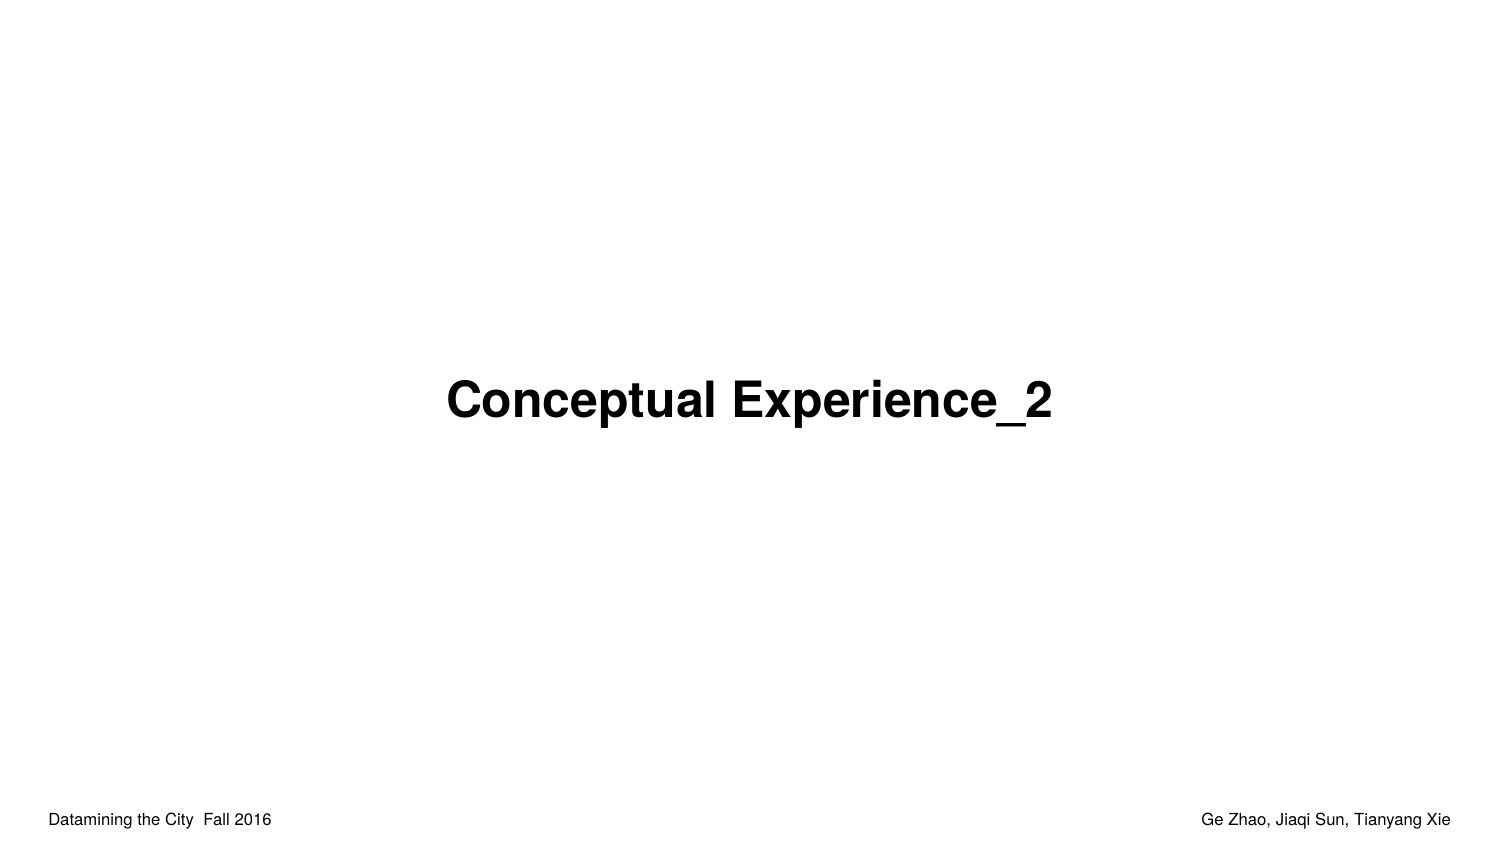

# Conceptual Experience_2
Datamining the City  Fall 2016
Ge Zhao, Jiaqi Sun, Tianyang Xie